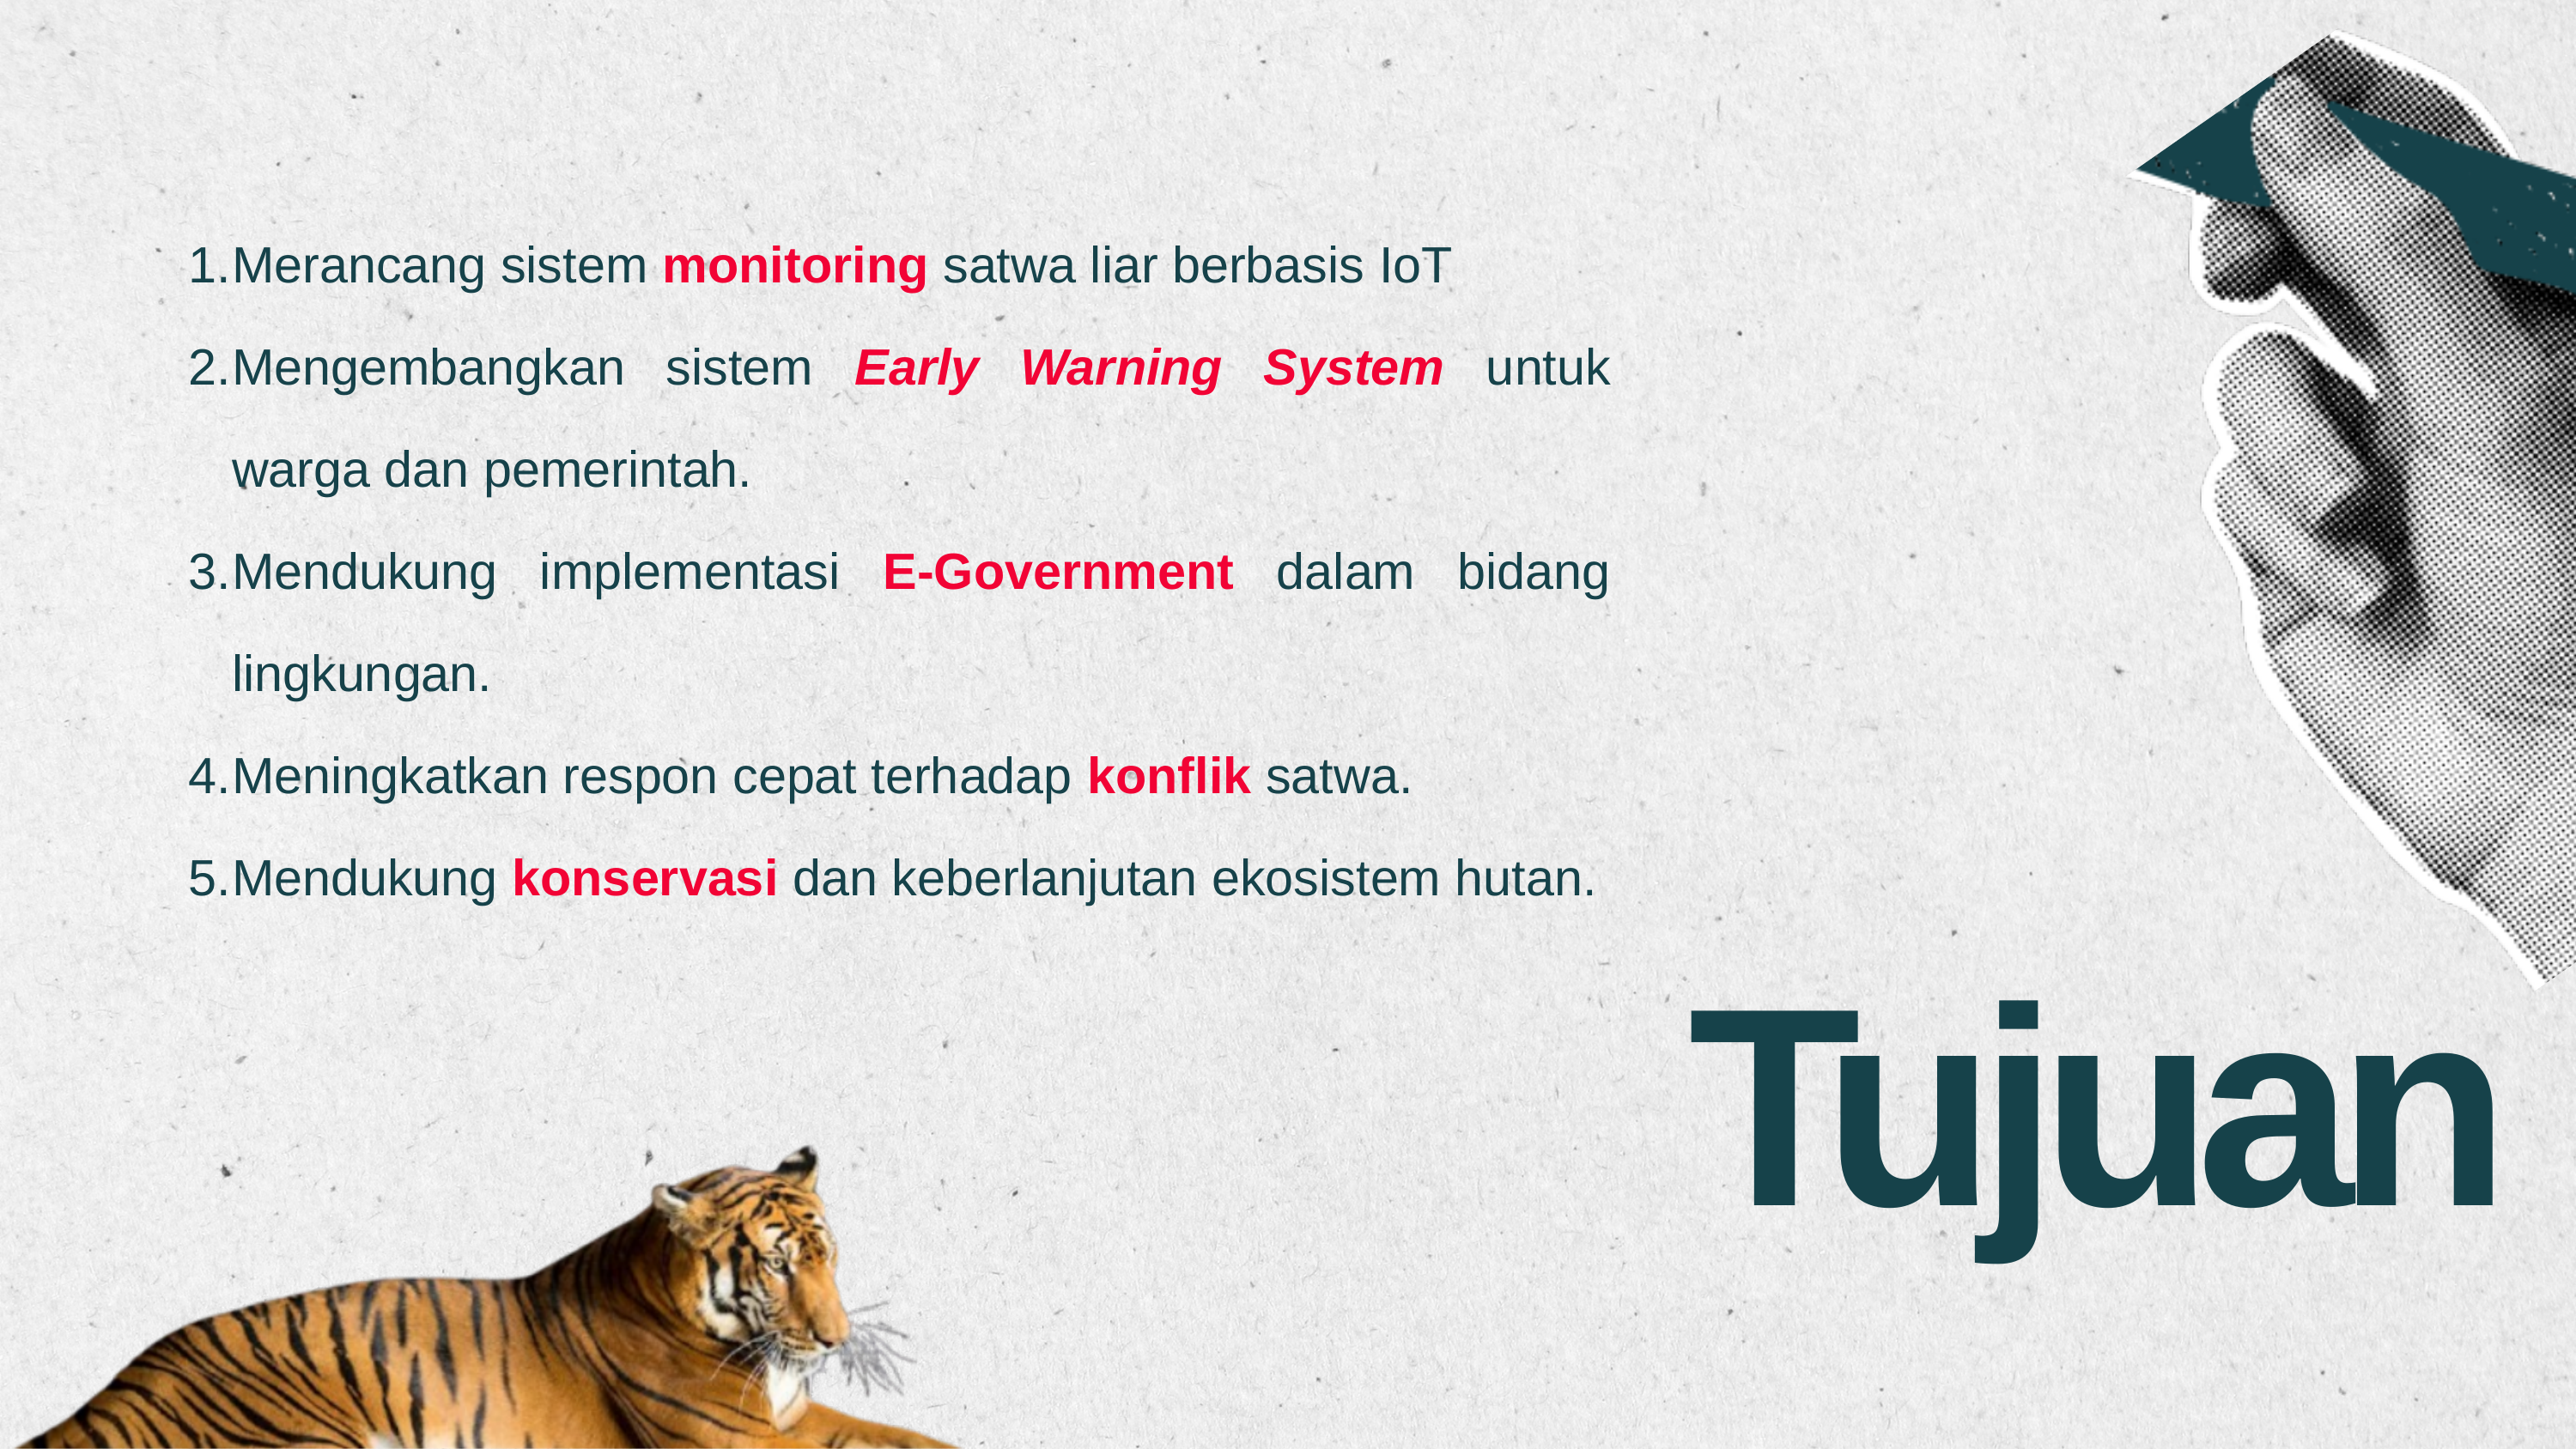

Merancang sistem monitoring satwa liar berbasis IoT
Mengembangkan sistem Early Warning System untuk warga dan pemerintah.
Mendukung implementasi E-Government dalam bidang lingkungan.
Meningkatkan respon cepat terhadap konflik satwa.
Mendukung konservasi dan keberlanjutan ekosistem hutan.

Tujuan